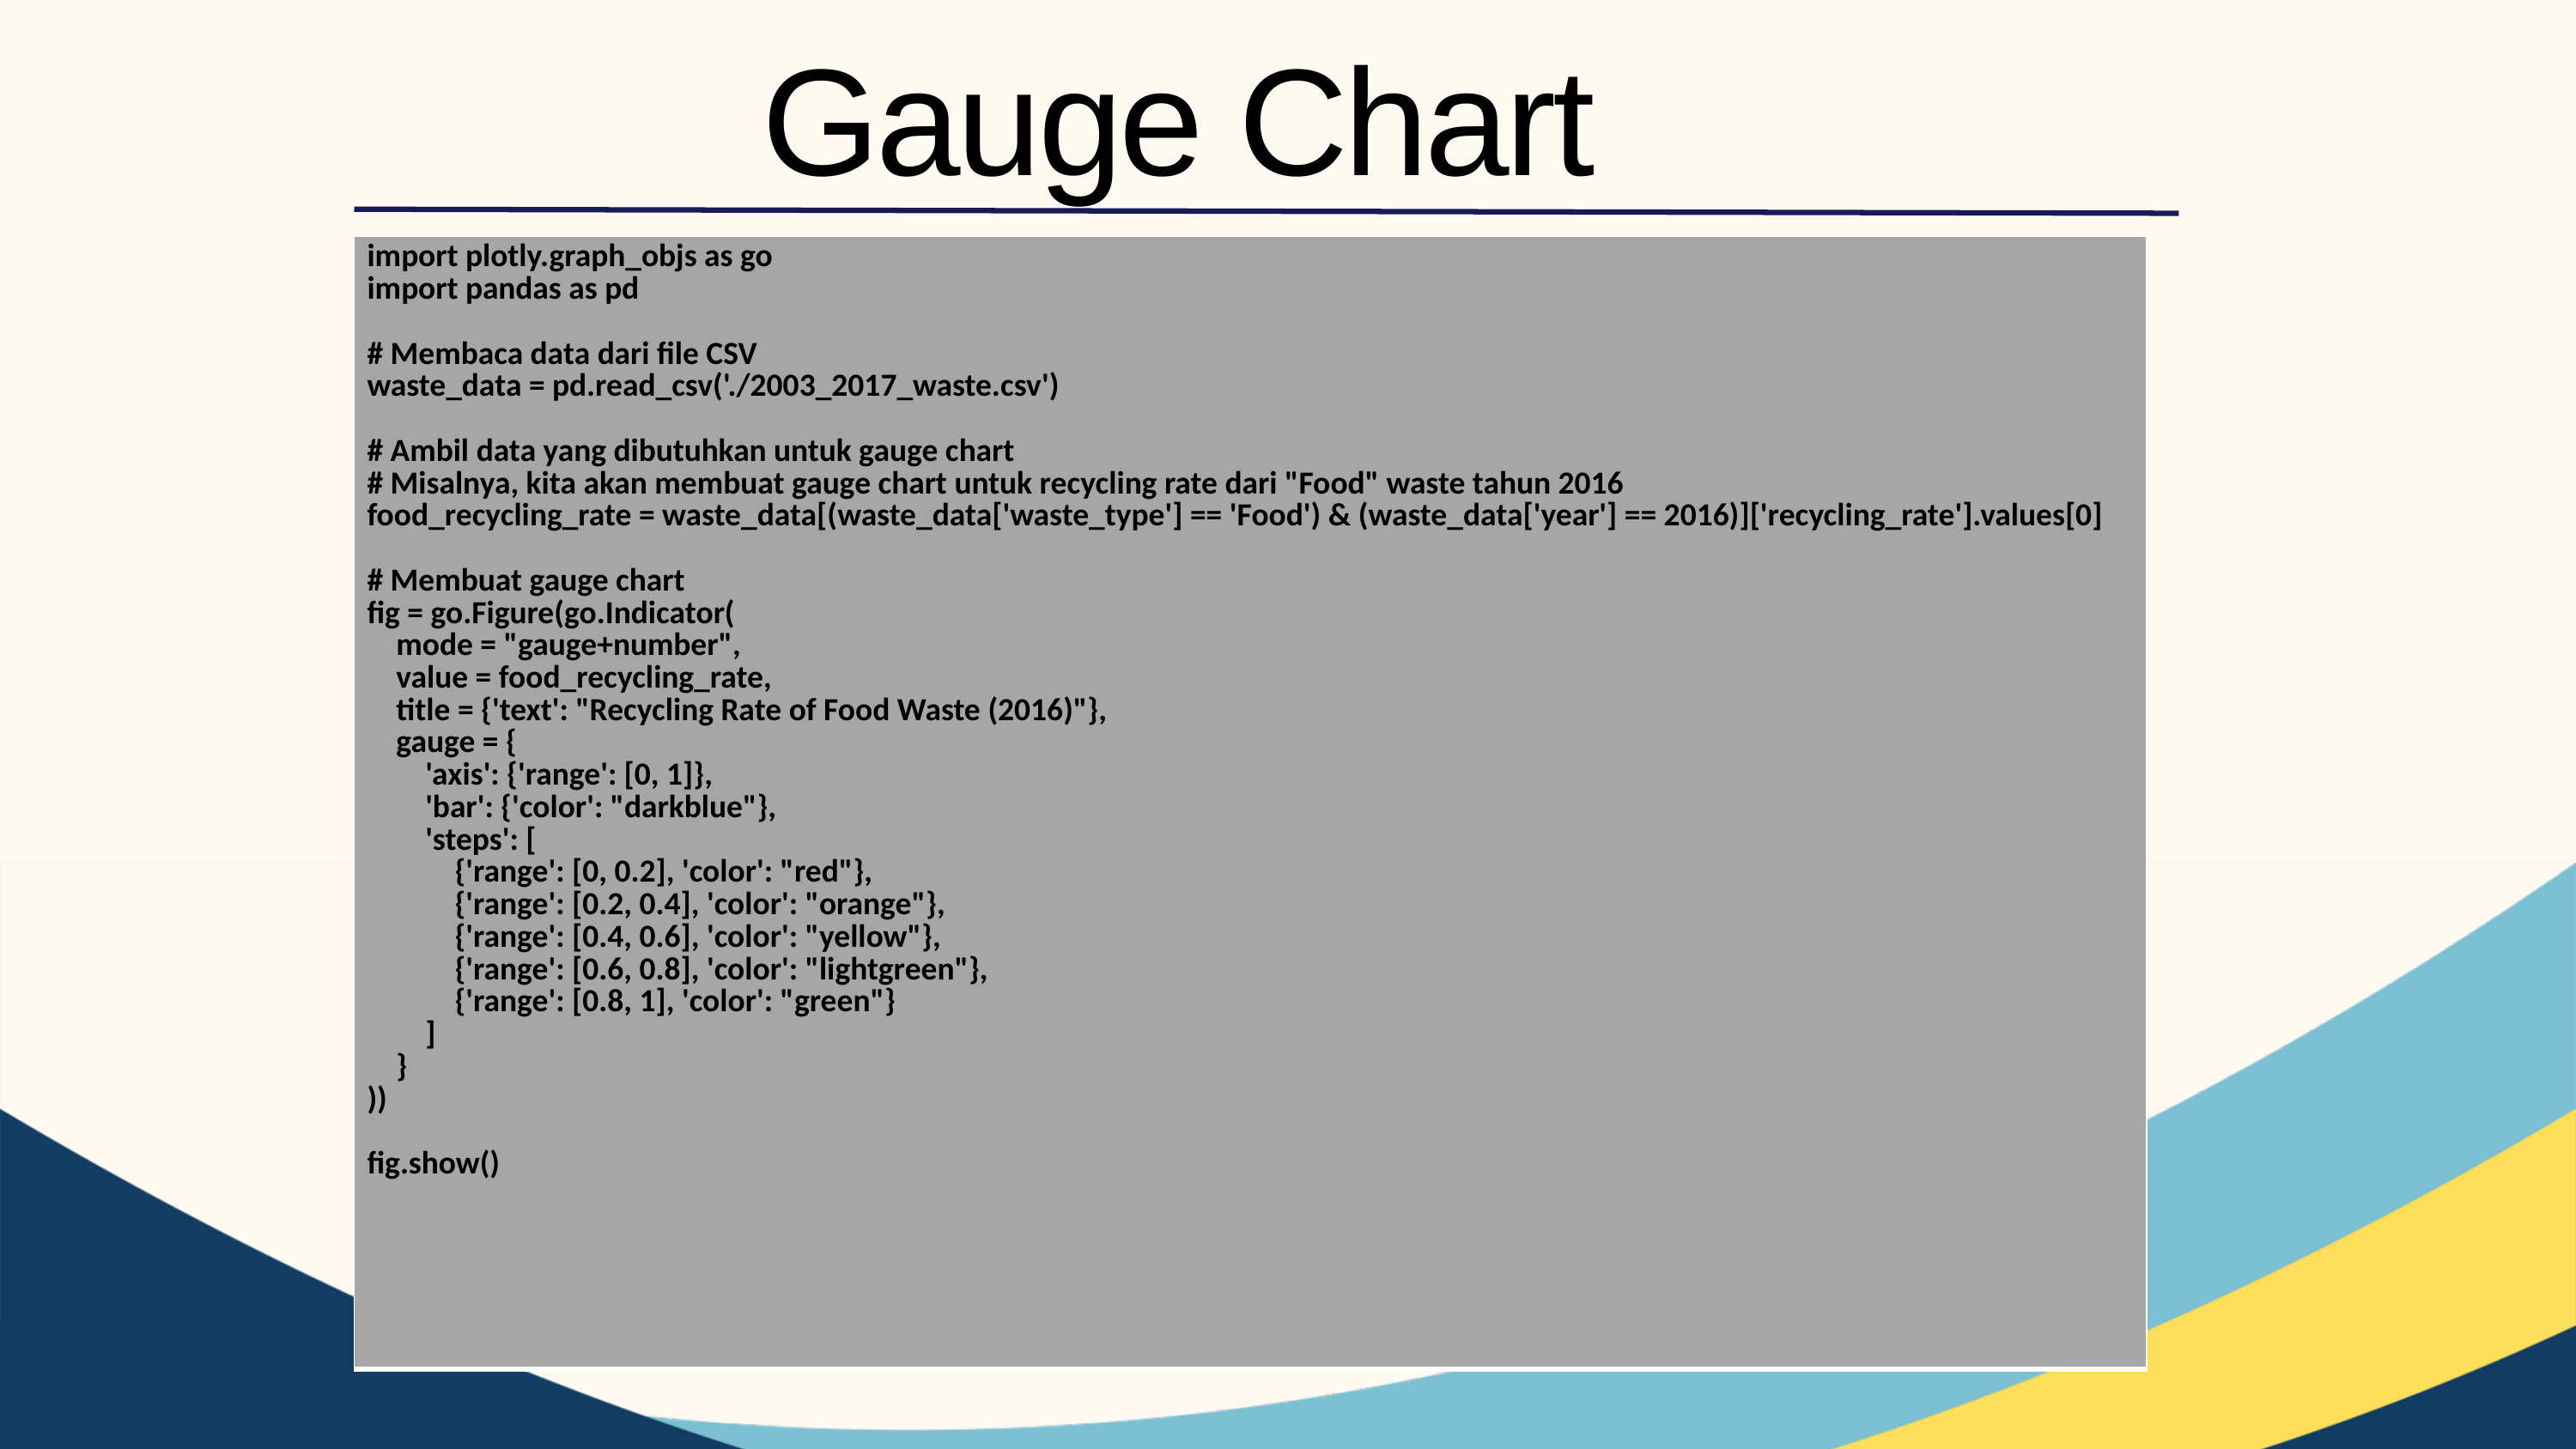

Gauge Chart

| import plotly.graph\_objs as go import pandas as pd # Membaca data dari file CSV waste\_data = pd.read\_csv('./2003\_2017\_waste.csv') # Ambil data yang dibutuhkan untuk gauge chart # Misalnya, kita akan membuat gauge chart untuk recycling rate dari "Food" waste tahun 2016 food\_recycling\_rate = waste\_data[(waste\_data['waste\_type'] == 'Food') & (waste\_data['year'] == 2016)]['recycling\_rate'].values[0] # Membuat gauge chart fig = go.Figure(go.Indicator( mode = "gauge+number", value = food\_recycling\_rate, title = {'text': "Recycling Rate of Food Waste (2016)"}, gauge = { 'axis': {'range': [0, 1]}, 'bar': {'color': "darkblue"}, 'steps': [ {'range': [0, 0.2], 'color': "red"}, {'range': [0.2, 0.4], 'color': "orange"}, {'range': [0.4, 0.6], 'color': "yellow"}, {'range': [0.6, 0.8], 'color': "lightgreen"}, {'range': [0.8, 1], 'color': "green"} ] } )) fig.show() |
| --- |